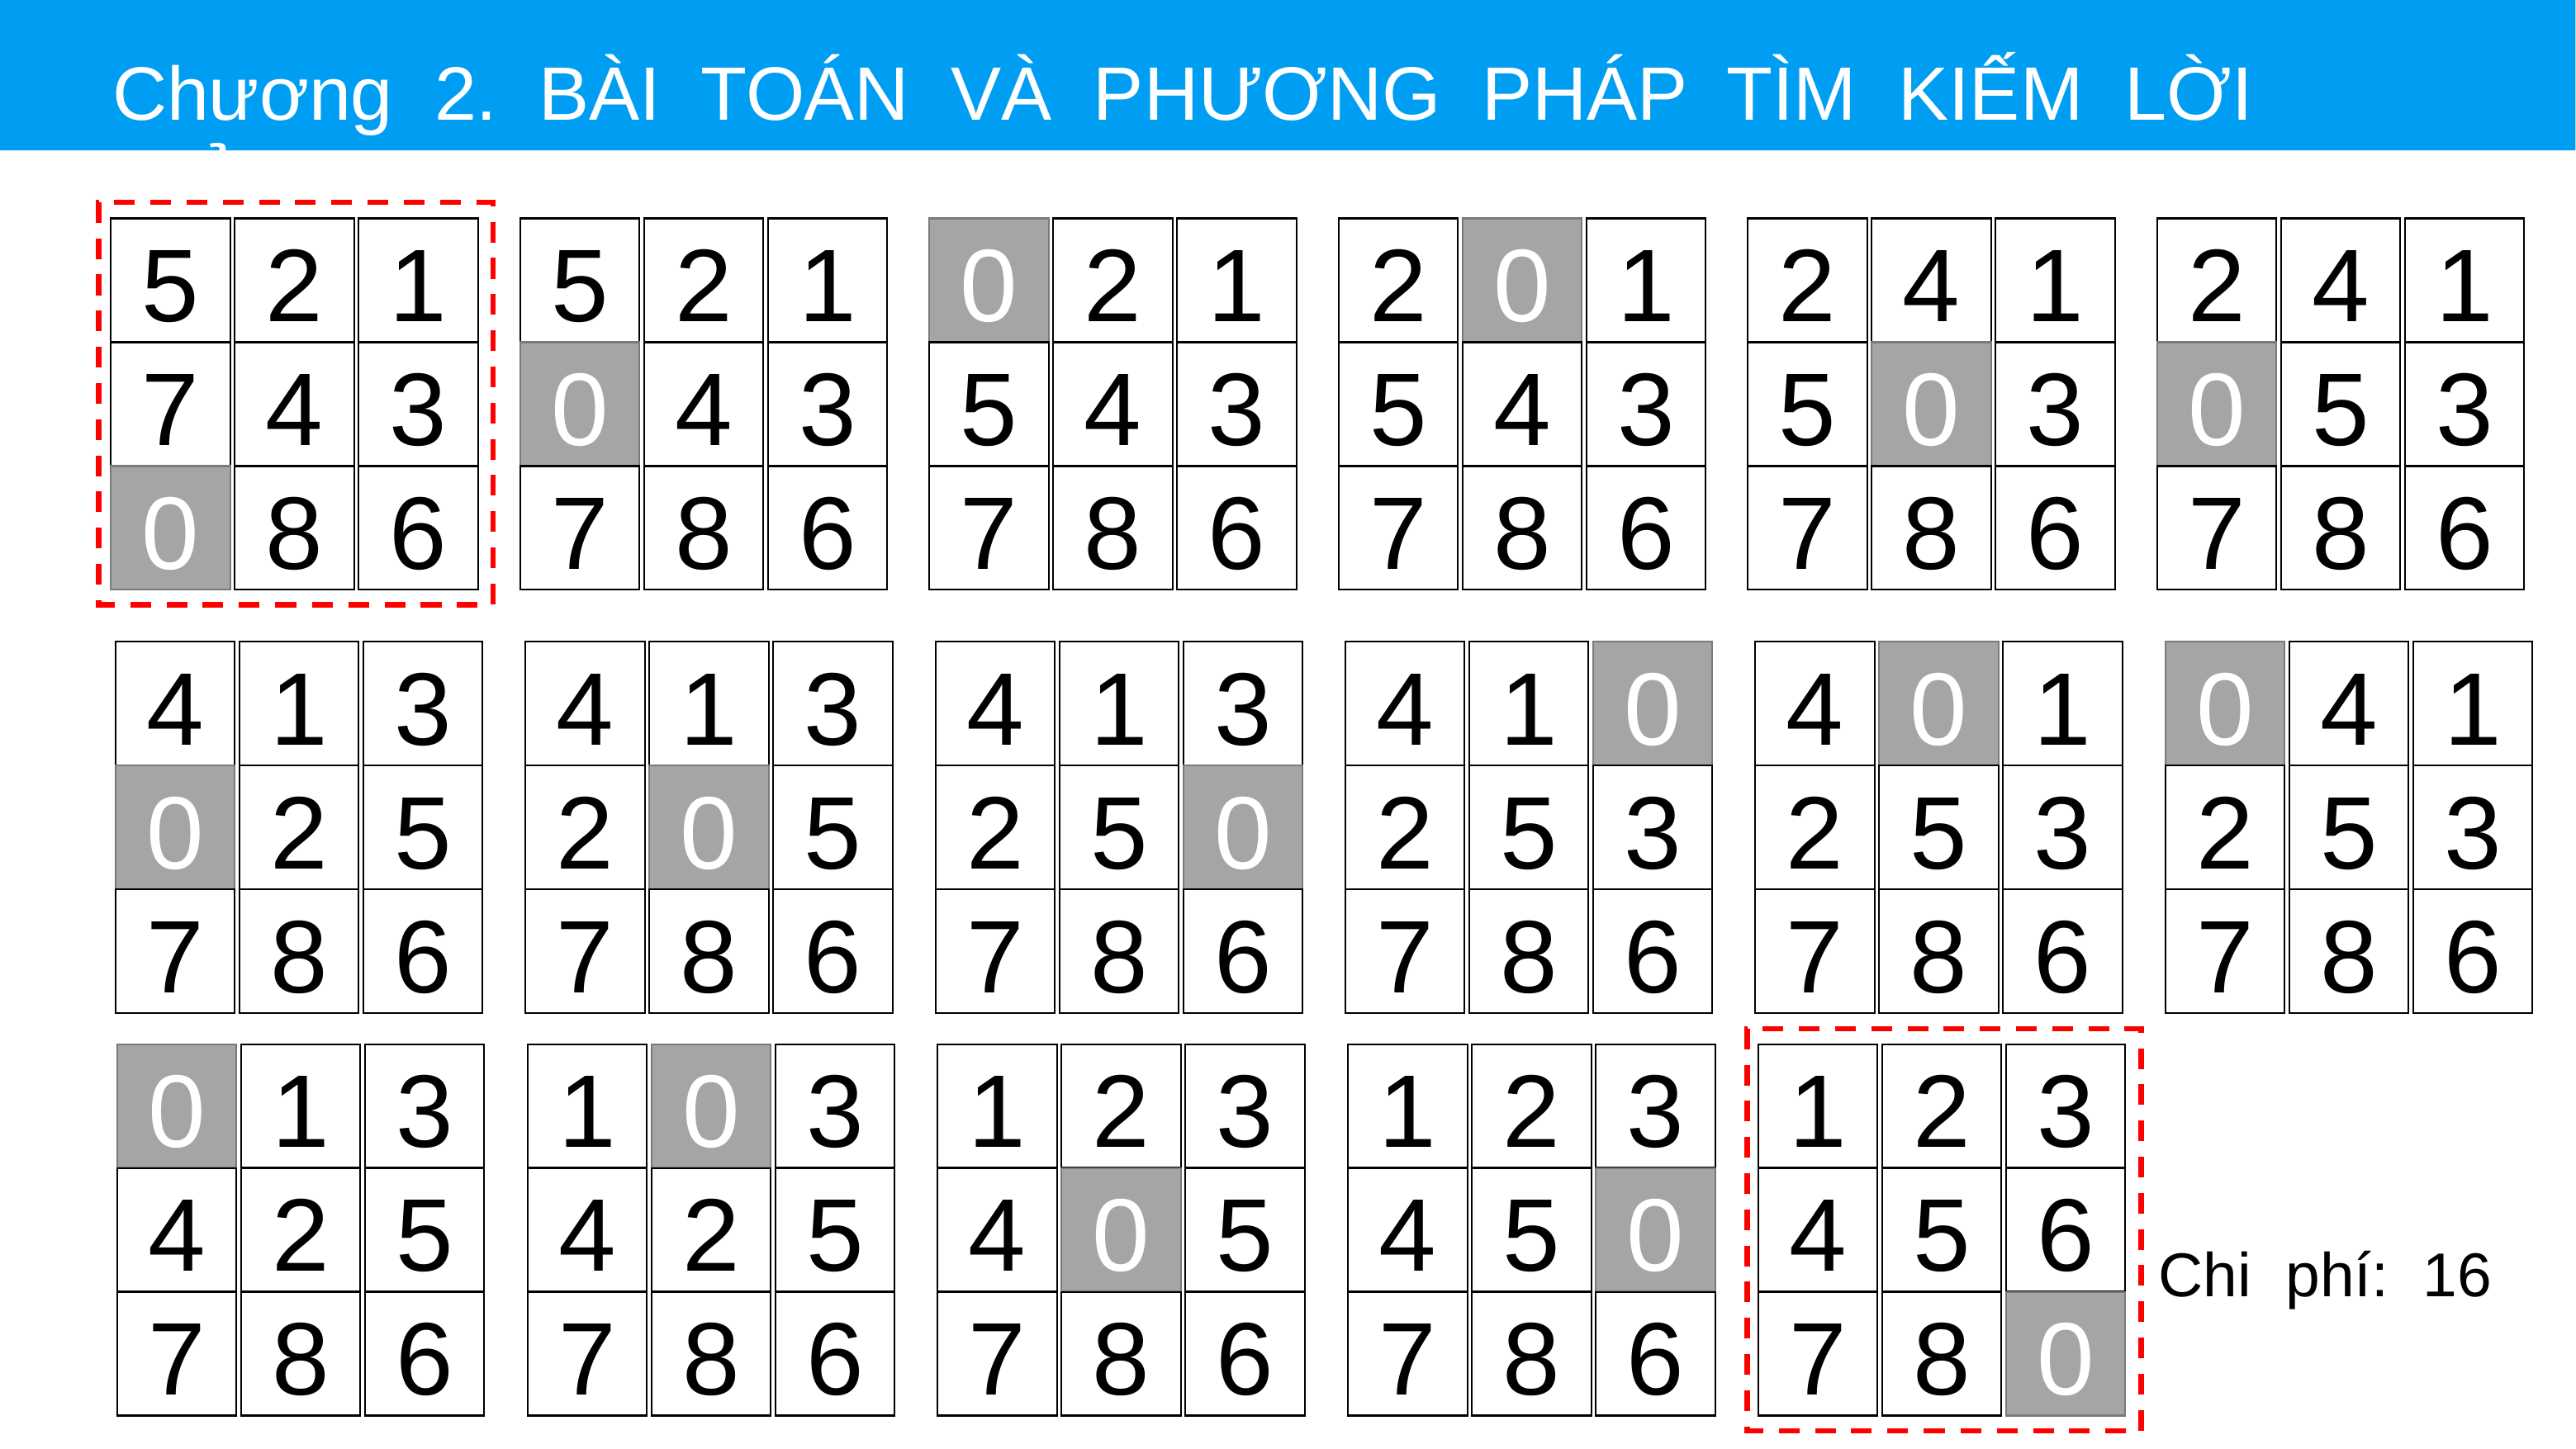

Chương  2.  BÀI  TOÁN  VÀ  PHƯƠNG  PHÁP  TÌM  KIẾM  LỜI  GIẢI

5
2
1
7
4
3
0
8
6
5
2
1
0
4
3
7
8
6
0
2
1
5
4
3
7
8
6
2
0
1
5
4
3
7
8
6
2
4
1
5
0
3
7
8
6
2
4
1
0
5
3
7
8
6
4
1
3
0
2
5
7
8
6
4
1
3
2
0
5
7
8
6
4
1
3
2
5
0
7
8
6
4
1
0
2
5
3
7
8
6
4
0
1
2
5
3
7
8
6
0
4
1
2
5
3
7
8
6

1
2
3
4
5
6
7
8
0
0
1
3
4
2
5
7
8
6
1
0
3
4
2
5
7
8
6
1
2
3
4
0
5
7
8
6
1
2
3
4
5
0
7
8
6
Chi  phí:  16